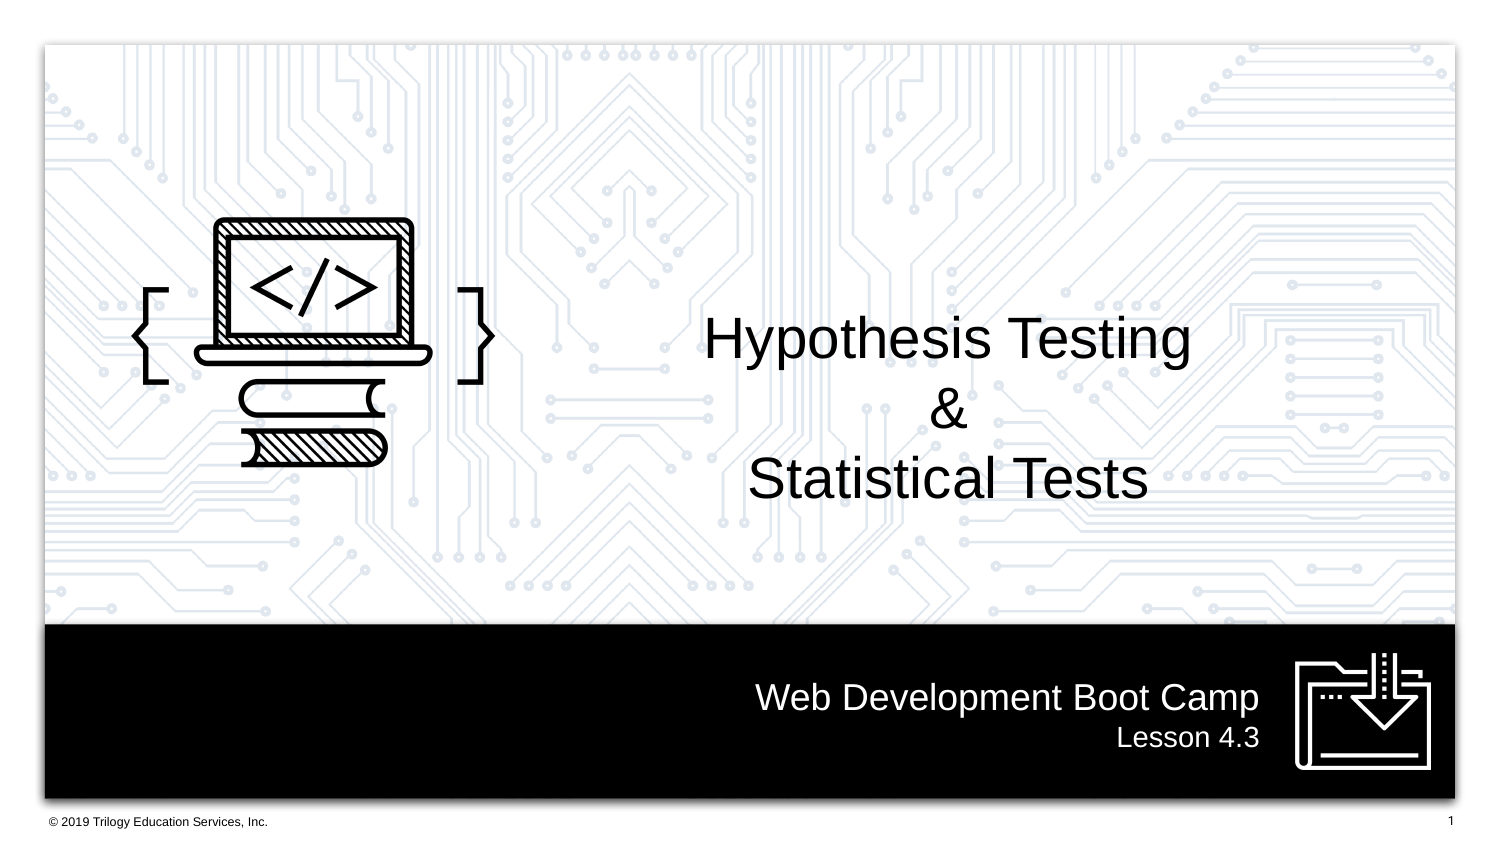

Hypothesis Testing
&
Statistical Tests

# Lesson 4.3